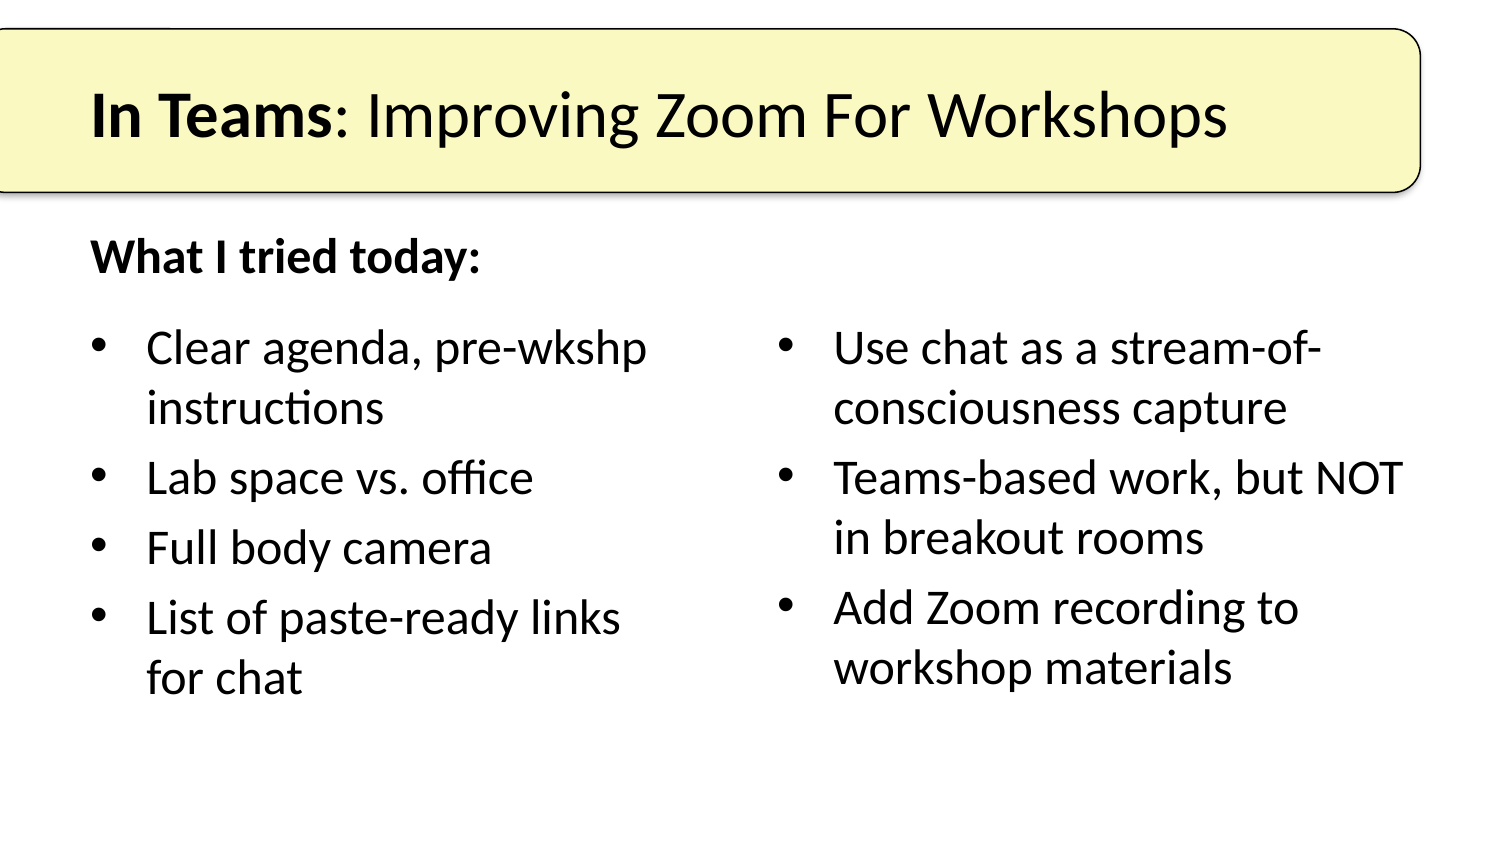

# In Teams: Improving Zoom For Workshops
What I tried today:
Clear agenda, pre-wkshp instructions
Lab space vs. office
Full body camera
List of paste-ready links for chat
Use chat as a stream-of- consciousness capture
Teams-based work, but NOT in breakout rooms
Add Zoom recording to workshop materials